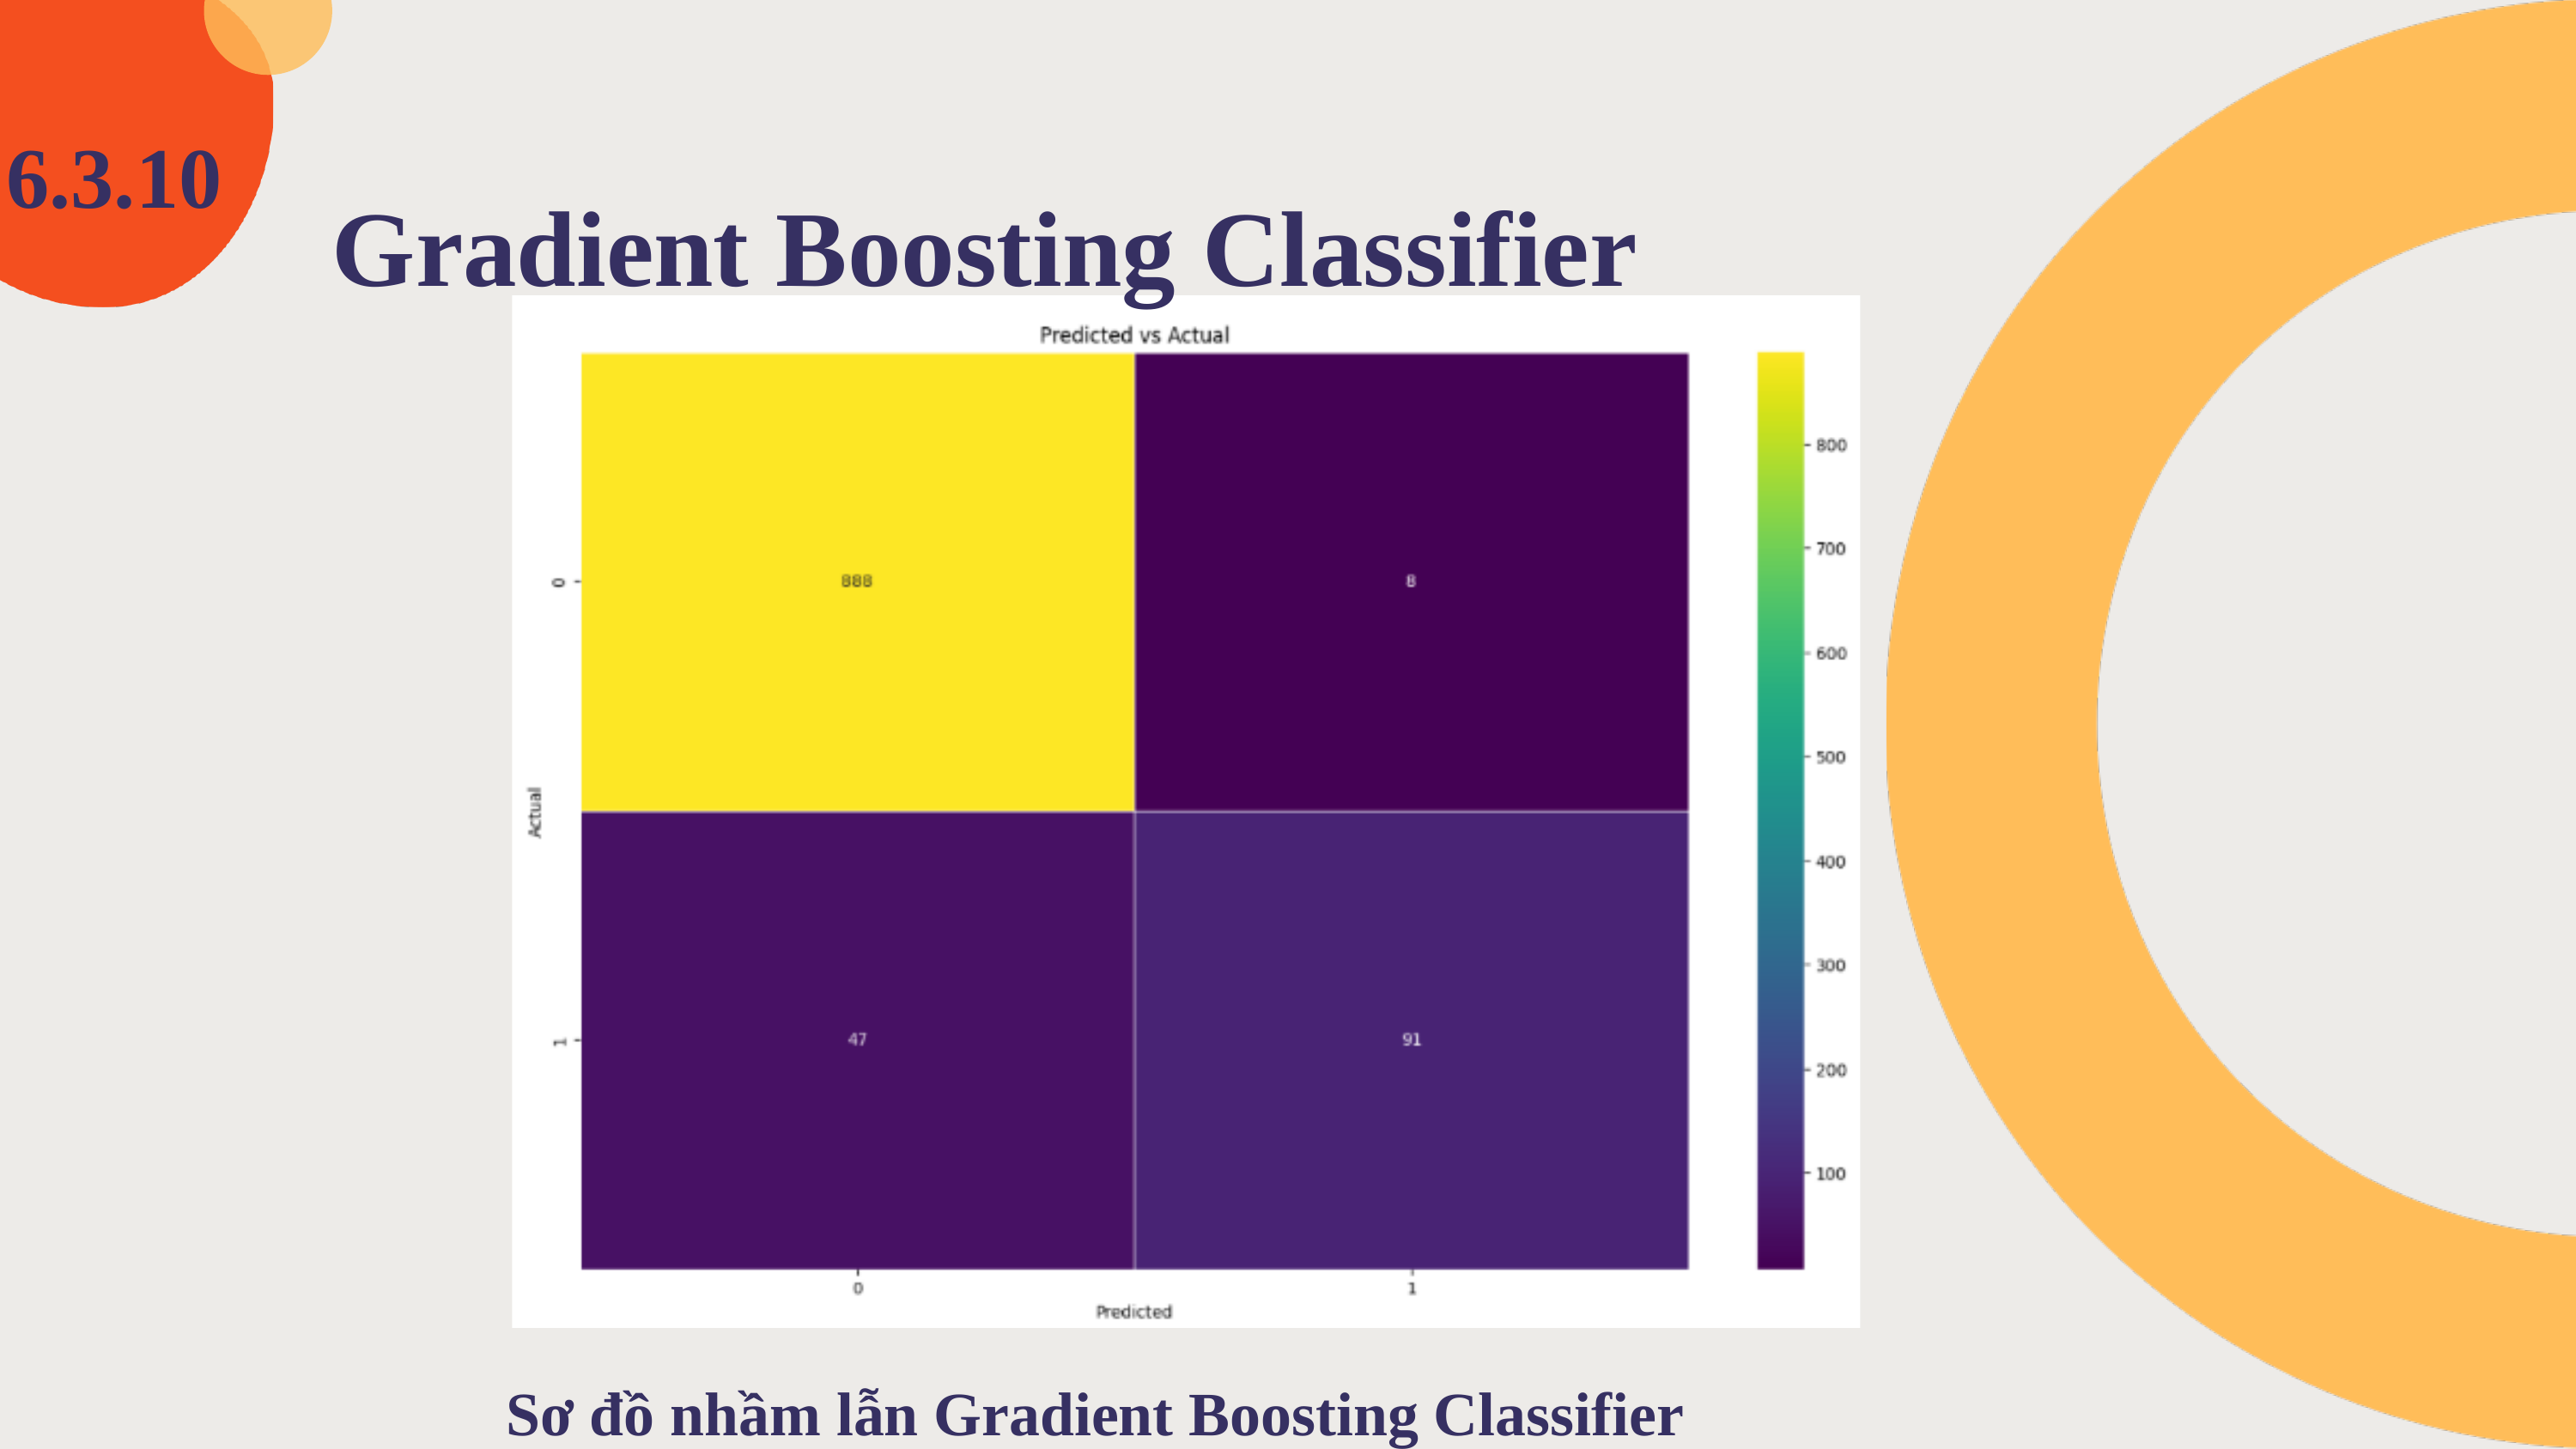

6.3.10
Gradient Boosting Classifier

Sơ đồ nhầm lẫn Gradient Boosting Classifier